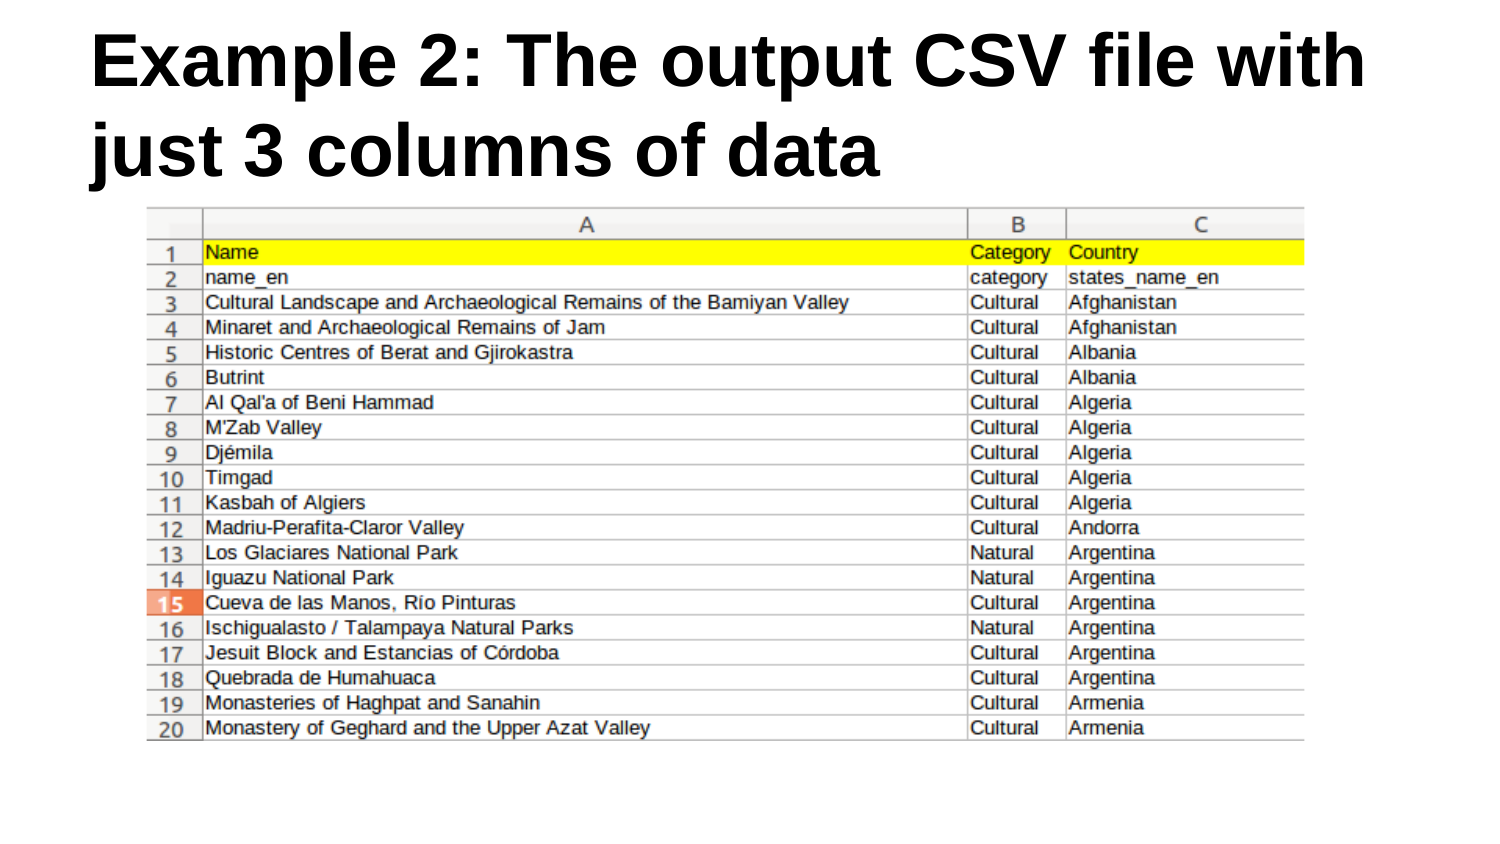

# Example 2: The output CSV file with just 3 columns of data